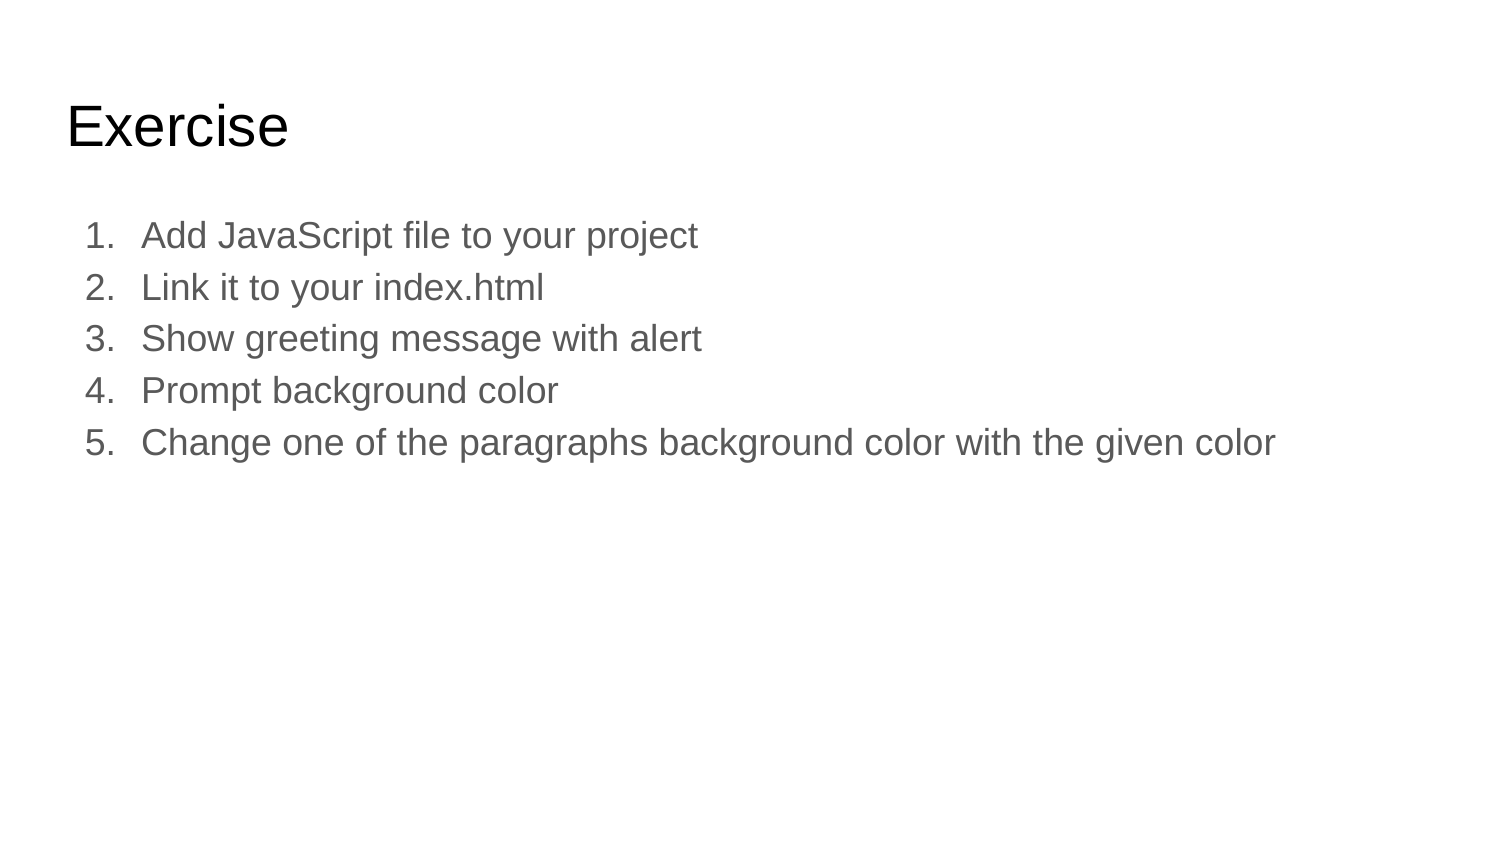

# Exercise
Add JavaScript file to your project
Link it to your index.html
Show greeting message with alert
Prompt background color
Change one of the paragraphs background color with the given color